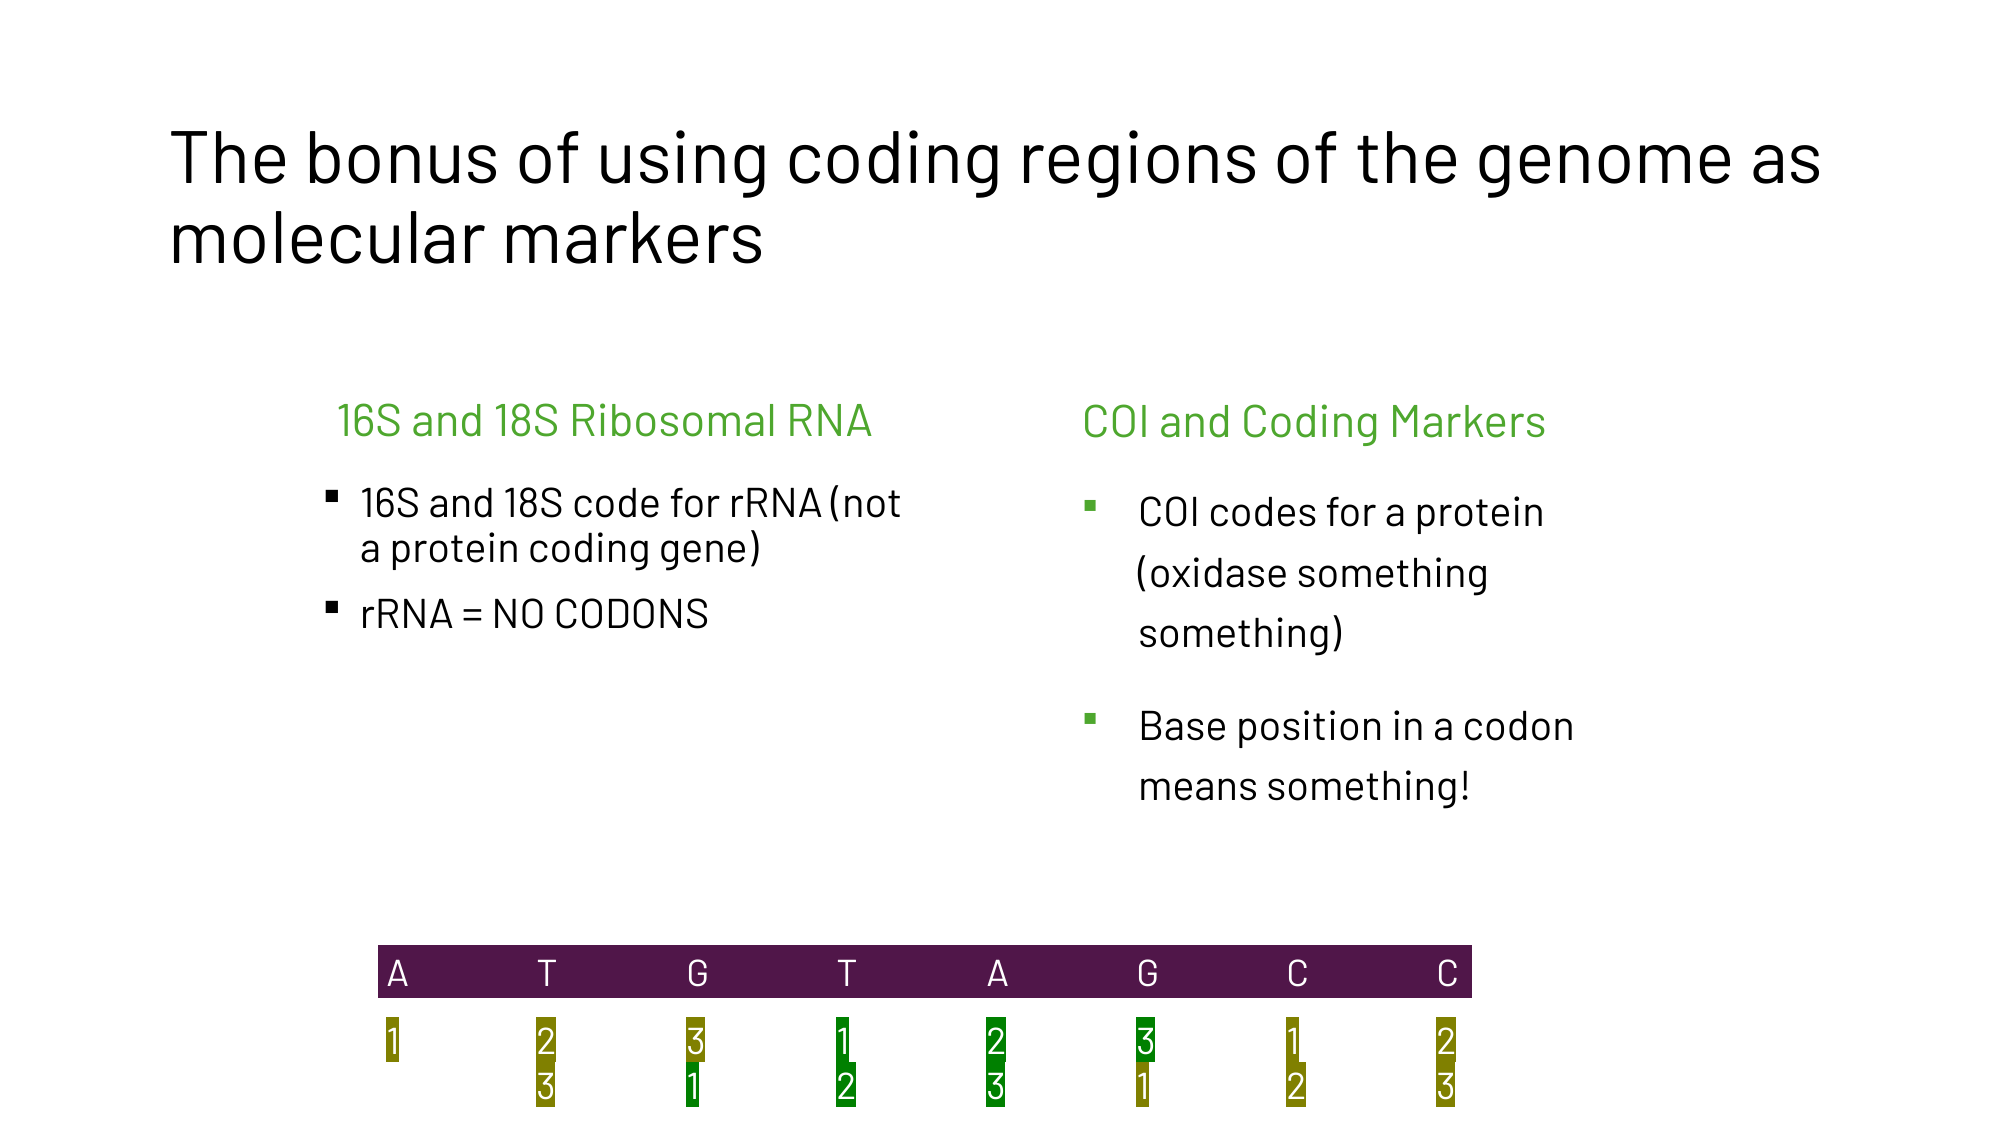

# The bonus of using coding regions of the genome as molecular markers
16S and 18S Ribosomal RNA
COI and Coding Markers
COI codes for a protein (oxidase something something)
Base position in a codon means something!

16S and 18S code for rRNA (not a protein coding gene)
rRNA = NO CODONS

A	T	G	T	A	G	C	C	A	T	G	C	G	A	C

1	2	3	1	2	3	1	2	3	1	2	3	1	2	3